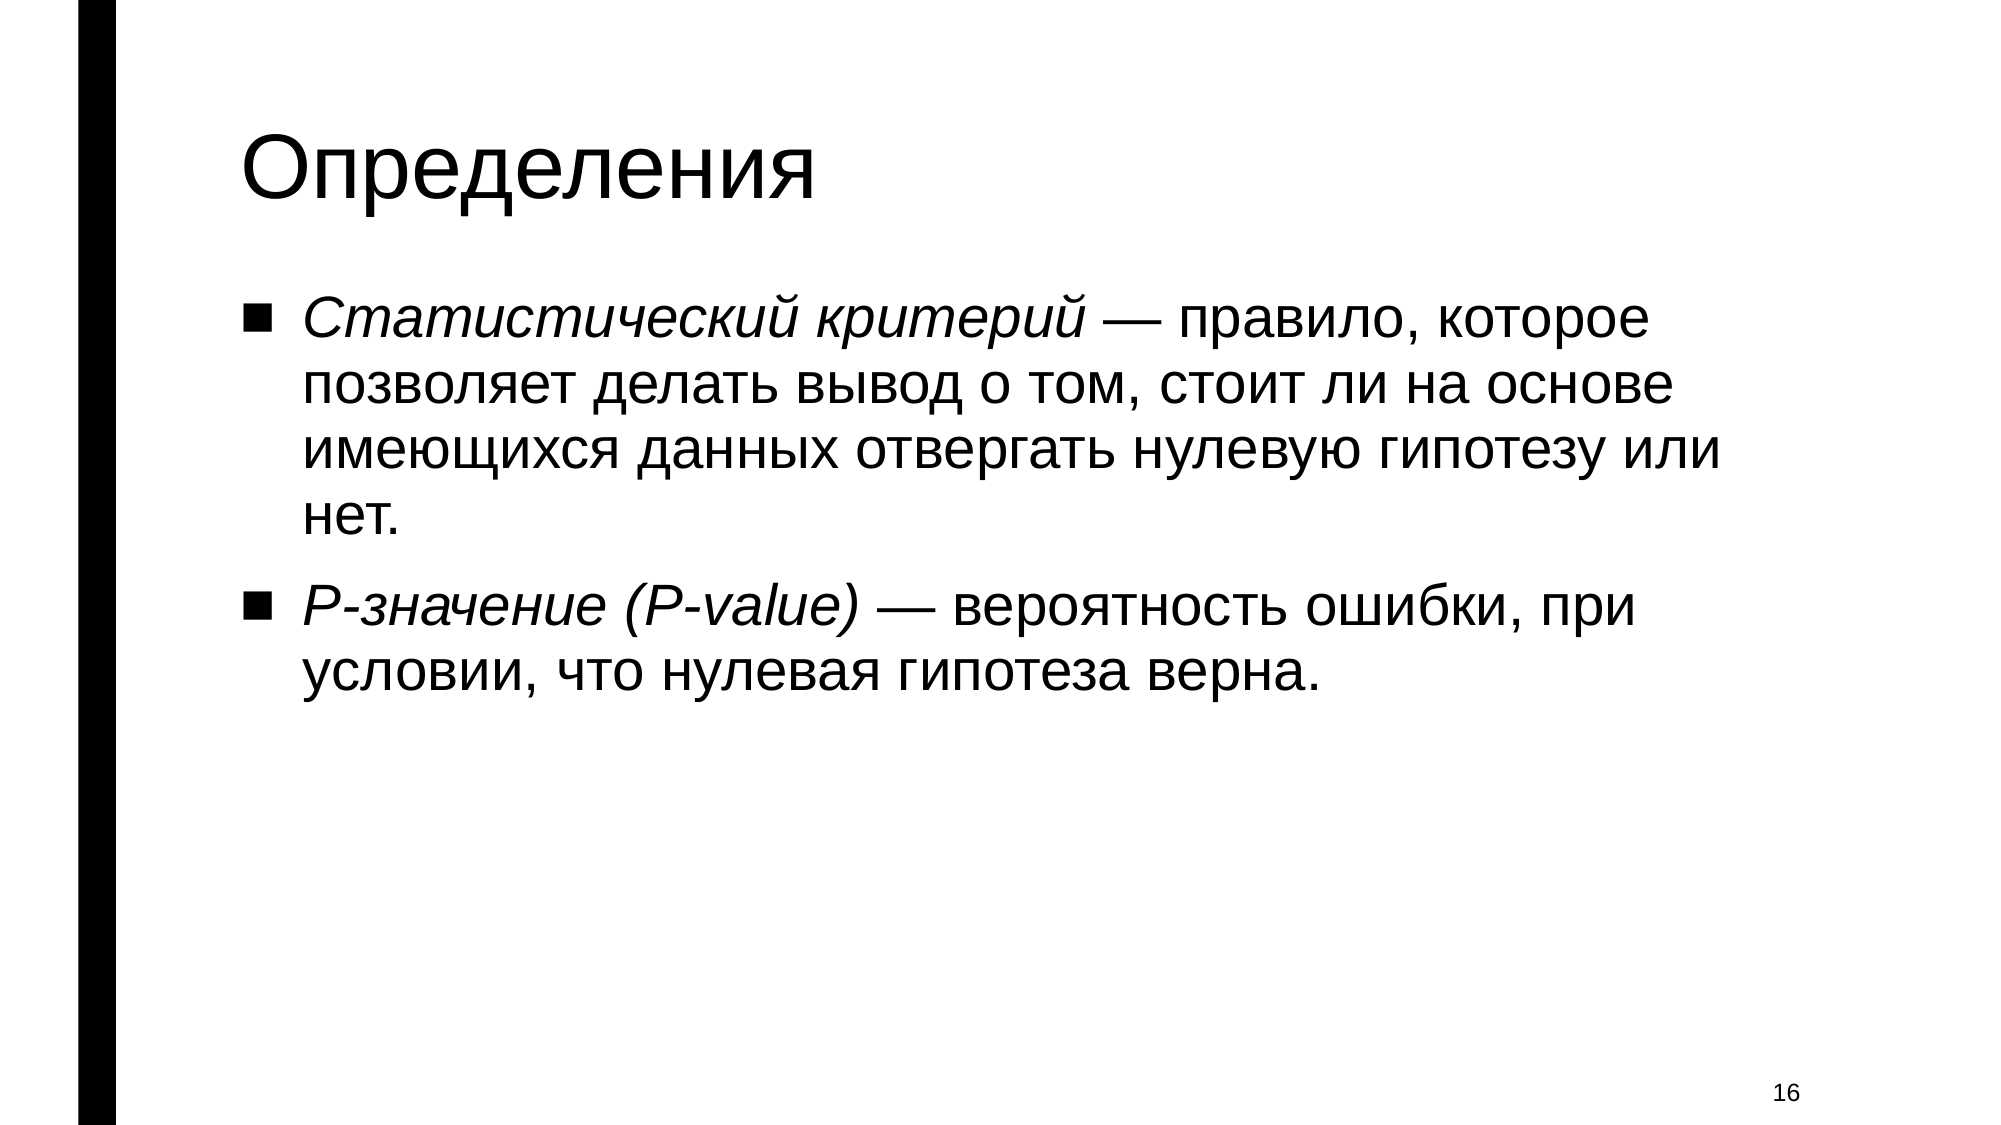

# Определения
Статистический критерий — правило, которое позволяет делать вывод о том, стоит ли на основе имеющихся данных отвергать нулевую гипотезу или нет.
P-значение (P-value) — вероятность ошибки, при условии, что нулевая гипотеза верна.

16